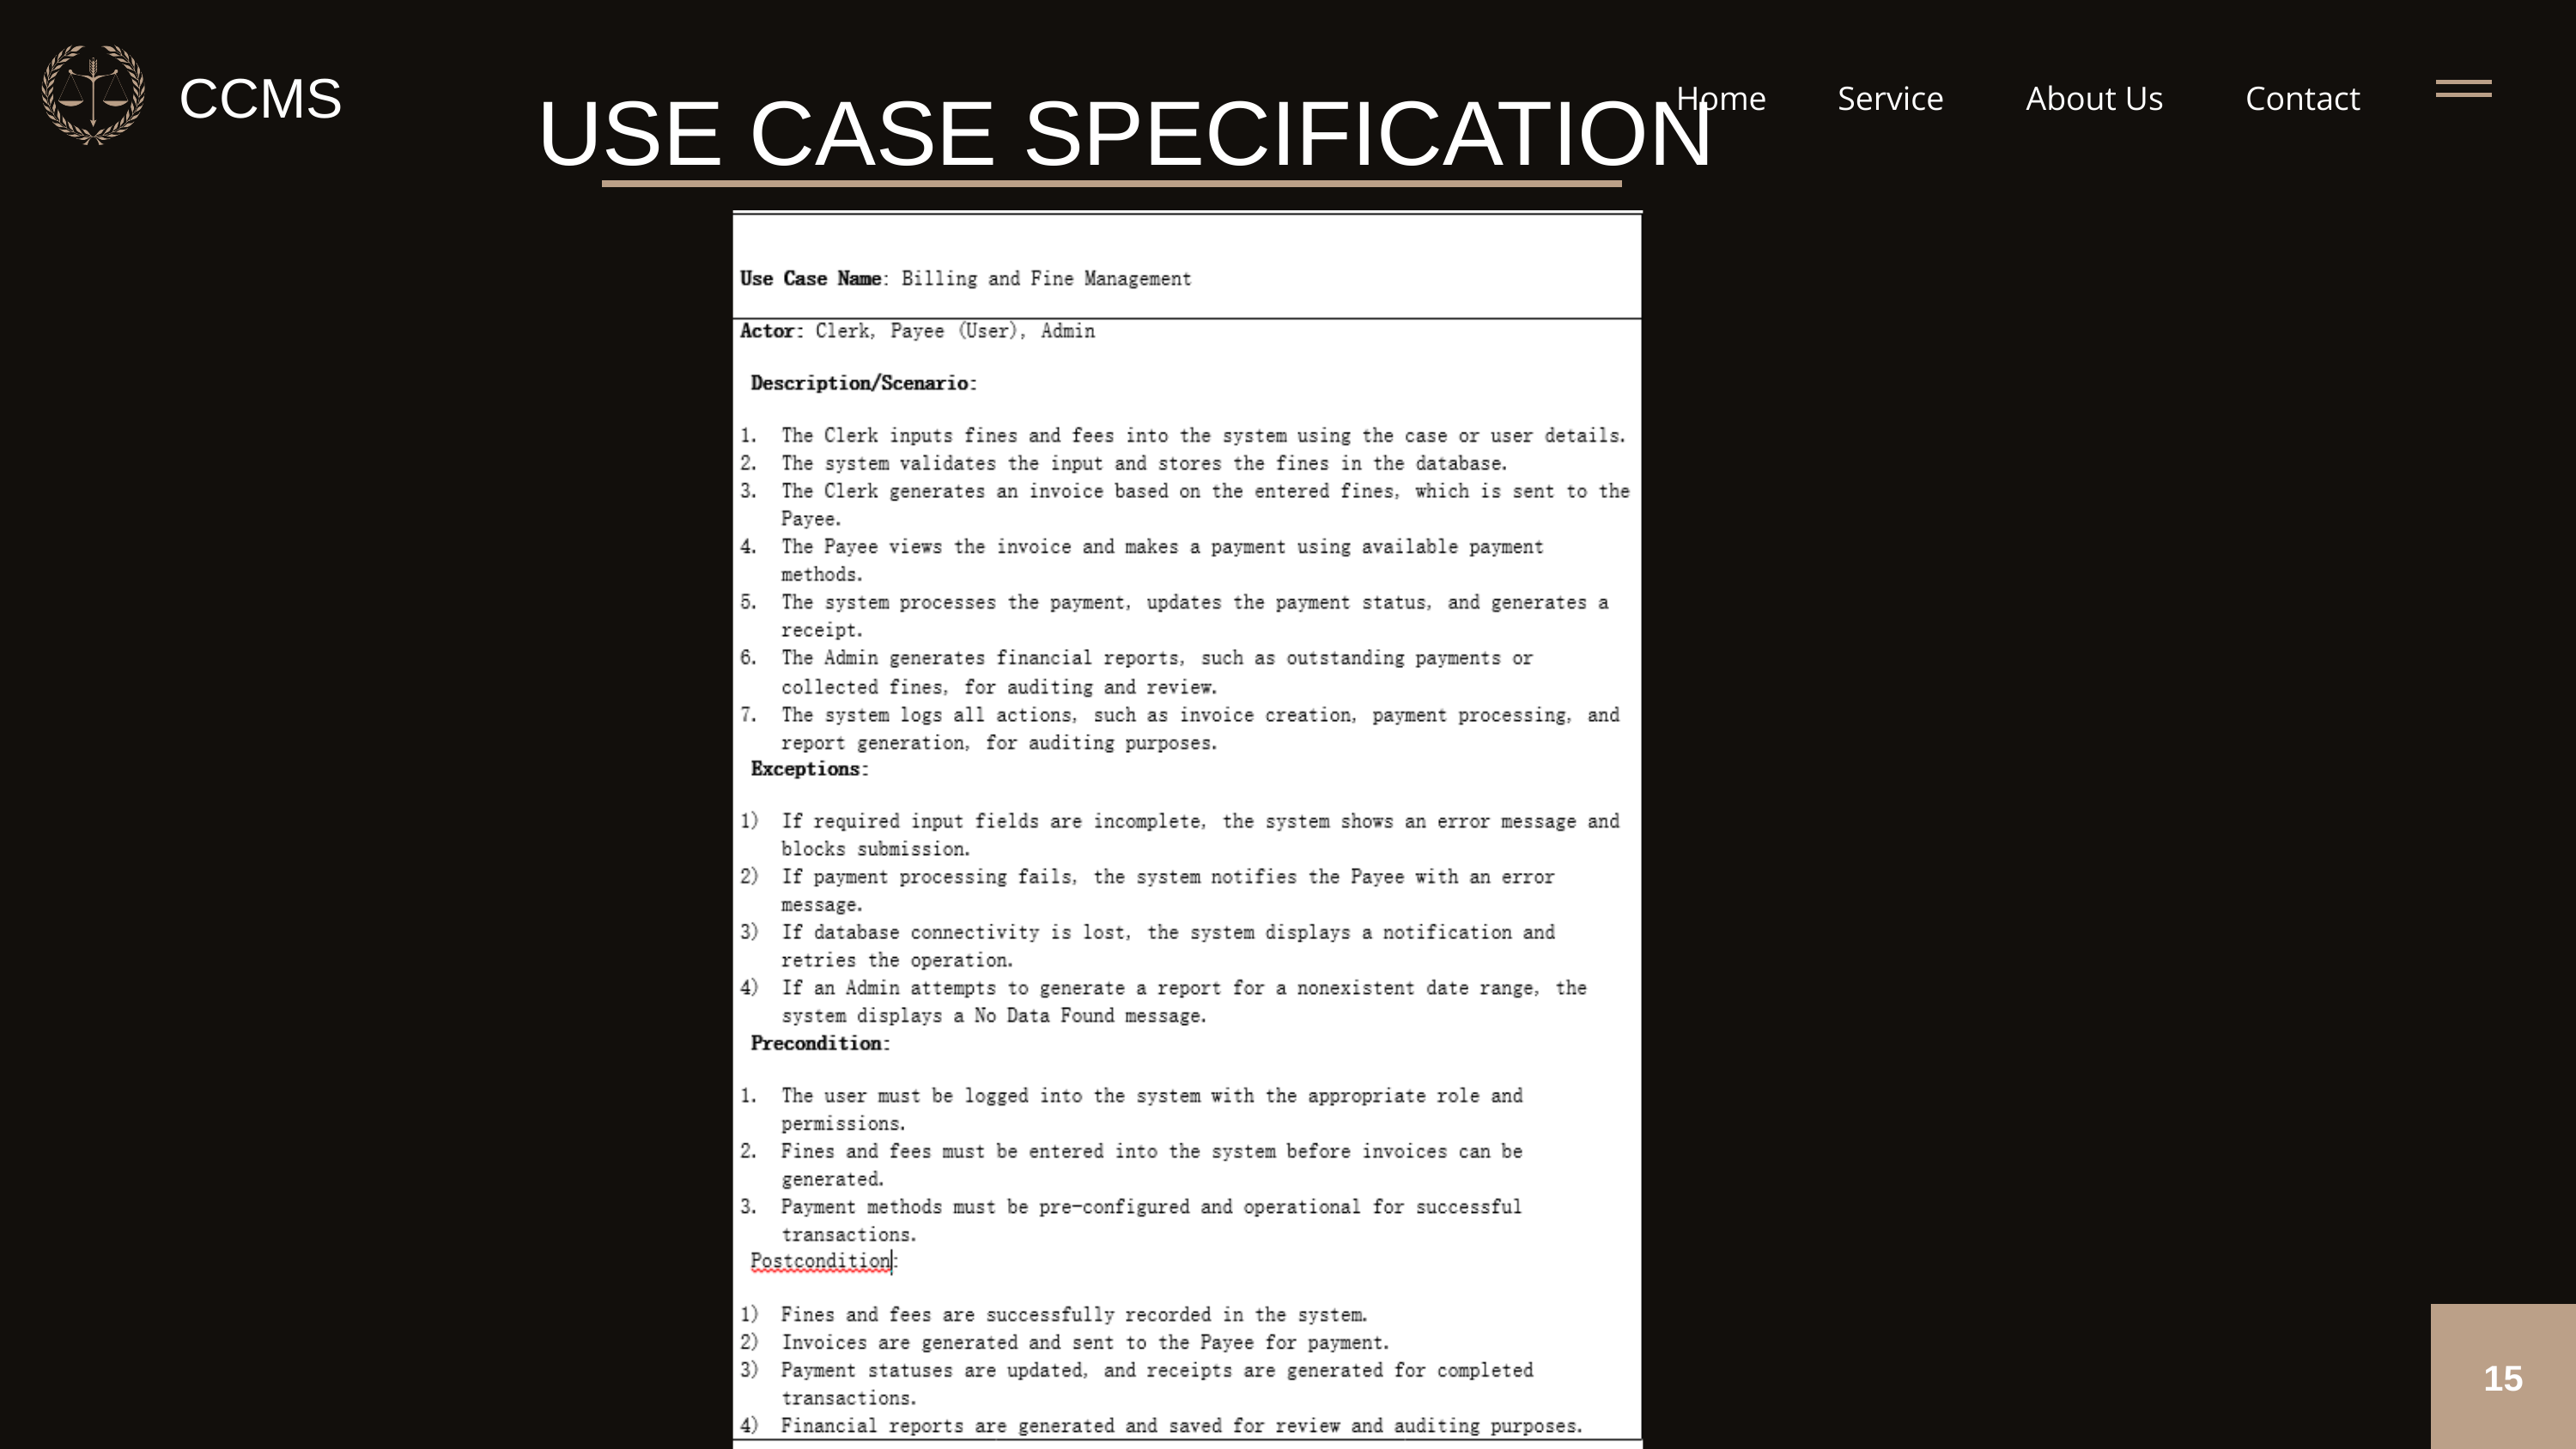

CCMS
USE CASE SPECIFICATION

Home
Service
About Us
Contact

15